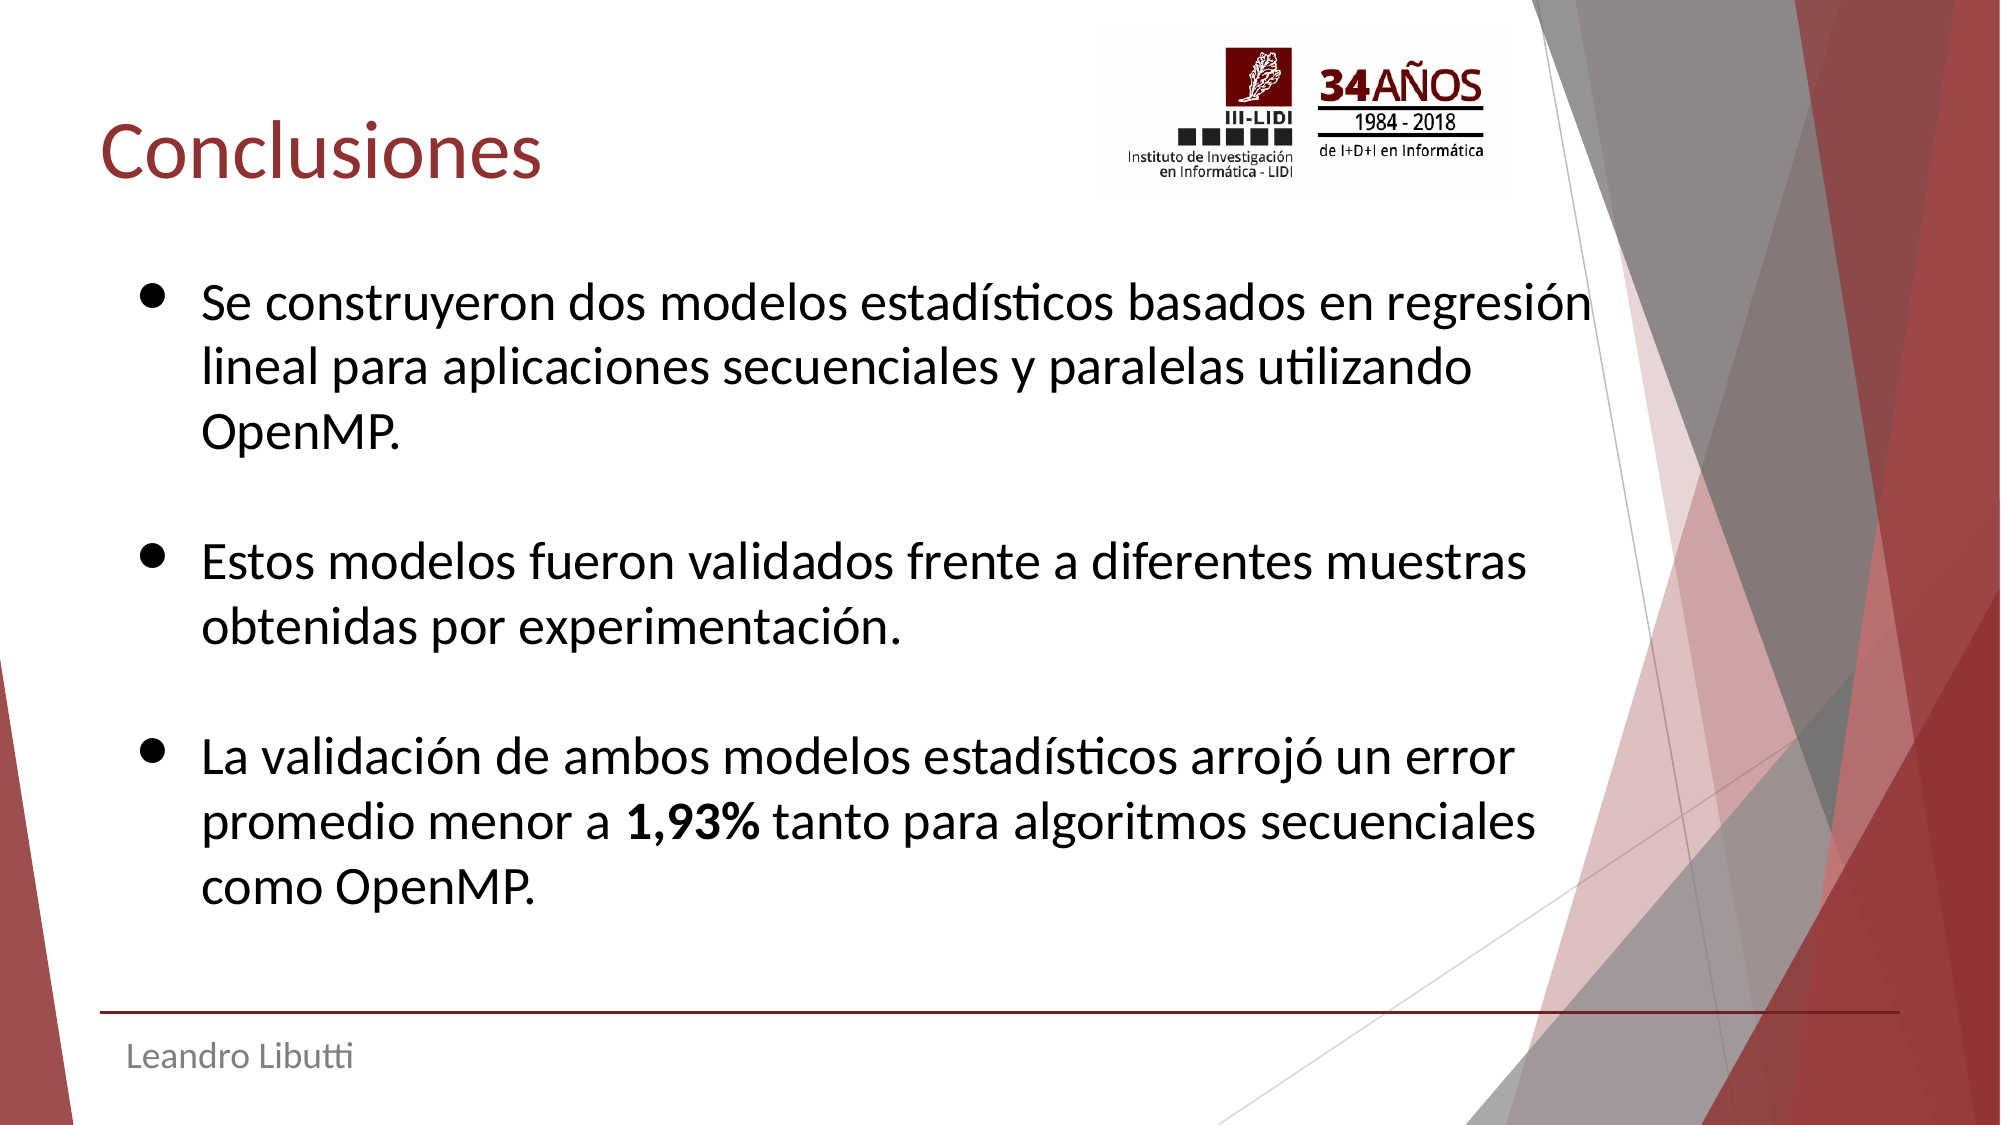

# Conclusiones

Se construyeron dos modelos estadísticos basados en regresión lineal para aplicaciones secuenciales y paralelas utilizando OpenMP.

Estos modelos fueron validados frente a diferentes muestras obtenidas por experimentación.

La validación de ambos modelos estadísticos arrojó un error promedio menor a 1,93% tanto para algoritmos secuenciales como OpenMP.

Leandro Libutti